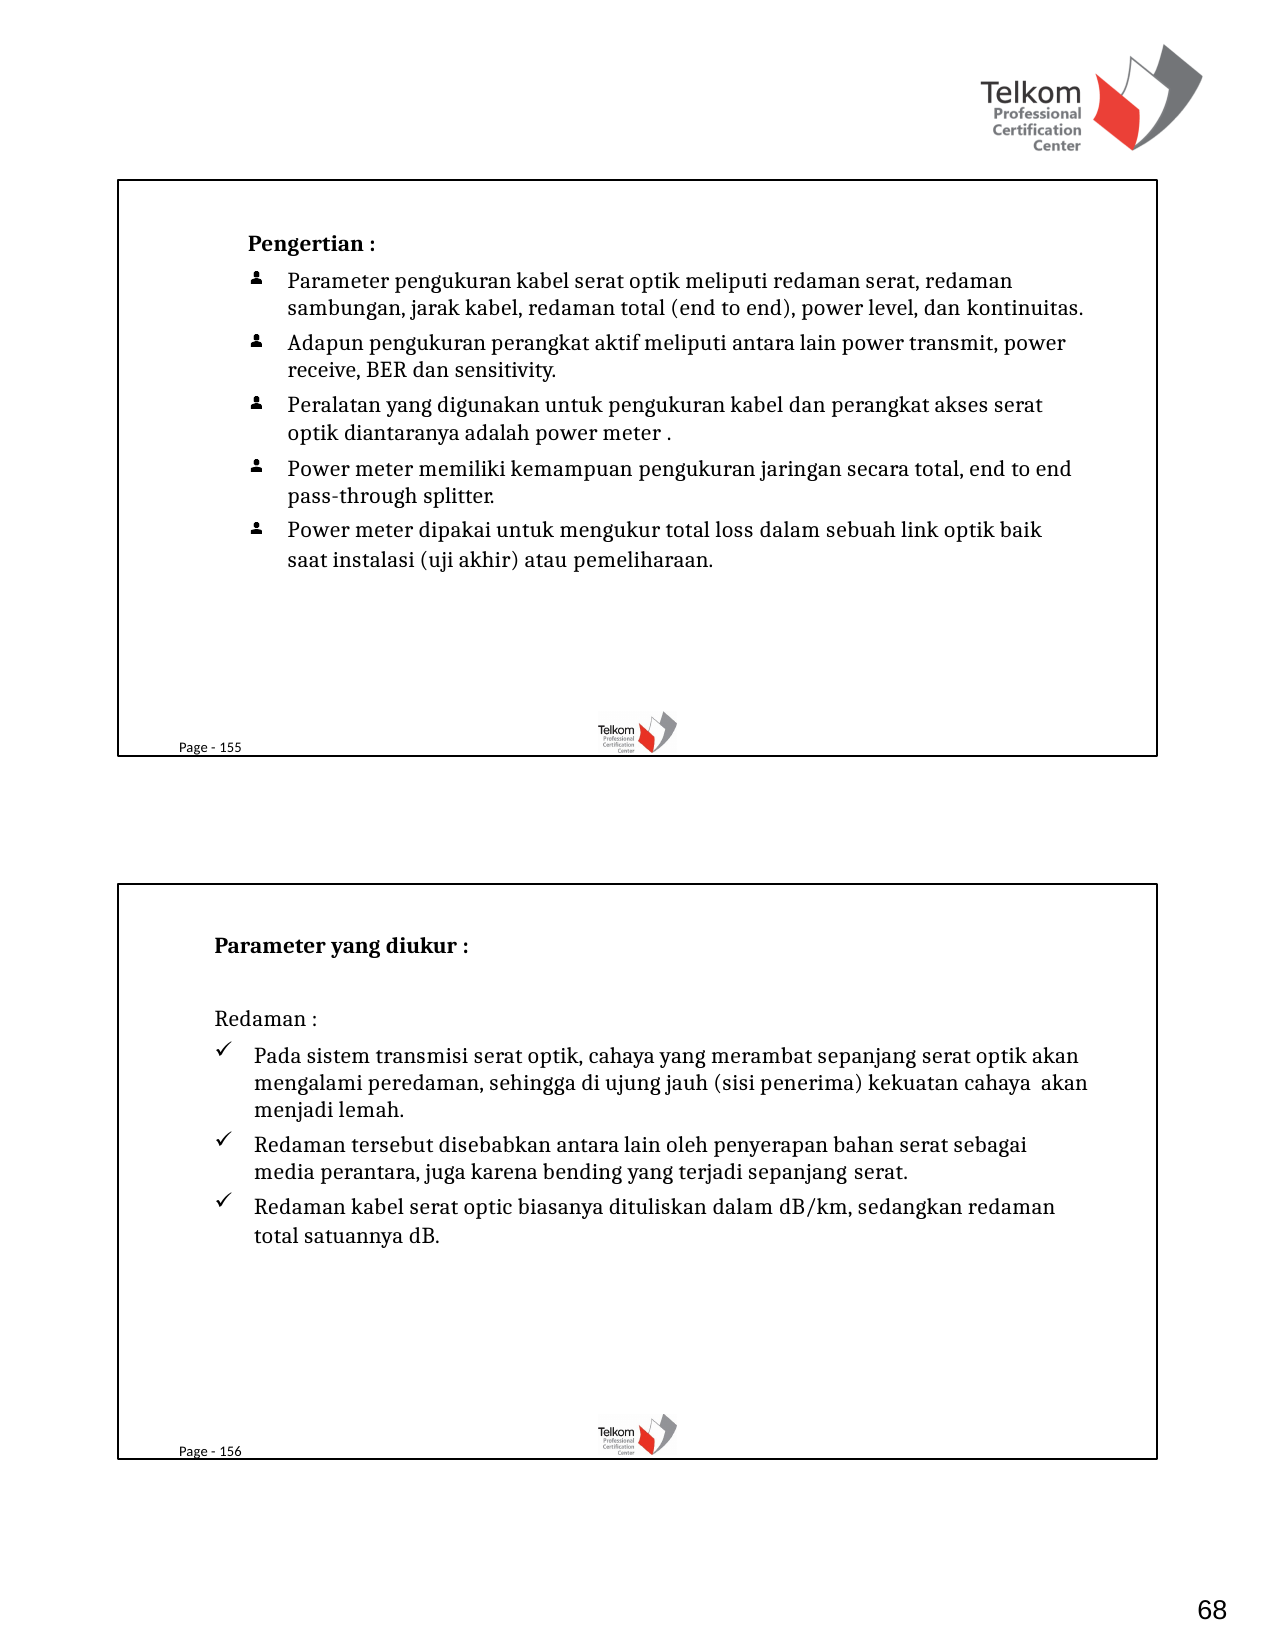

Pengertian :
Parameter pengukuran kabel serat optik meliputi redaman serat, redaman  sambungan, jarak kabel, redaman total (end to end), power level, dan kontinuitas.
Adapun pengukuran perangkat aktif meliputi antara lain power transmit, power  receive, BER dan sensitivity.
Peralatan yang digunakan untuk pengukuran kabel dan perangkat akses serat  optik diantaranya adalah power meter .
Power meter memiliki kemampuan pengukuran jaringan secara total, end to end  pass-through splitter.
Power meter dipakai untuk mengukur total loss dalam sebuah link optik baik  saat instalasi (uji akhir) atau pemeliharaan.

Page - 155

Parameter yang diukur :

Redaman :
Pada sistem transmisi serat optik, cahaya yang merambat sepanjang serat optik akan  mengalami peredaman, sehingga di ujung jauh (sisi penerima) kekuatan cahaya  akan menjadi lemah.
Redaman tersebut disebabkan antara lain oleh penyerapan bahan serat sebagai  media perantara, juga karena bending yang terjadi sepanjang serat.
Redaman kabel serat optic biasanya dituliskan dalam dB/km, sedangkan redaman  total satuannya dB.

Page - 156

68